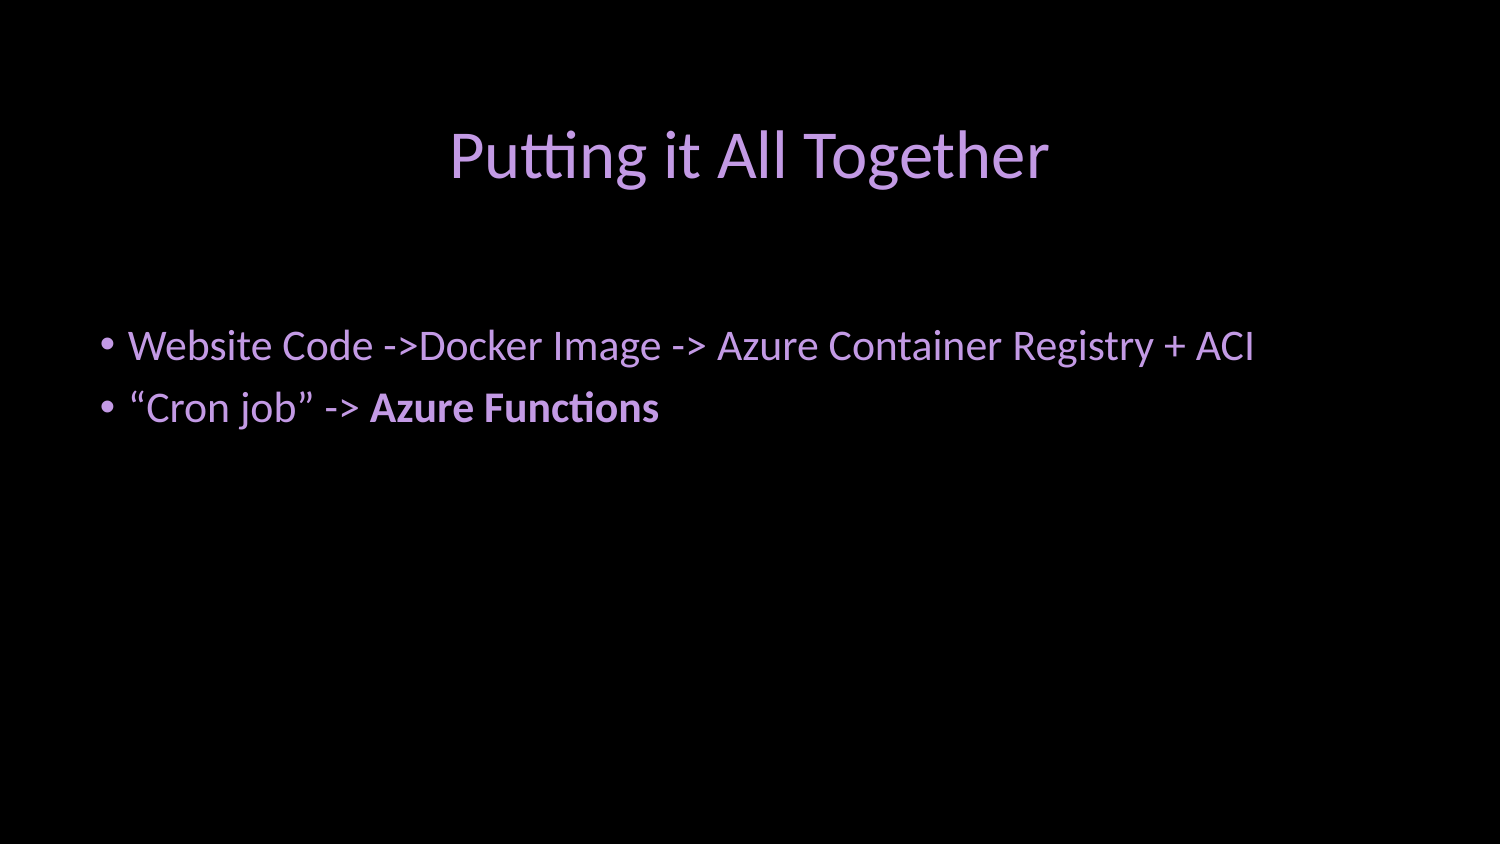

# Putting it All Together
Website Code ->Docker Image -> Azure Container Registry + ACI
“Cron job” -> Azure Functions